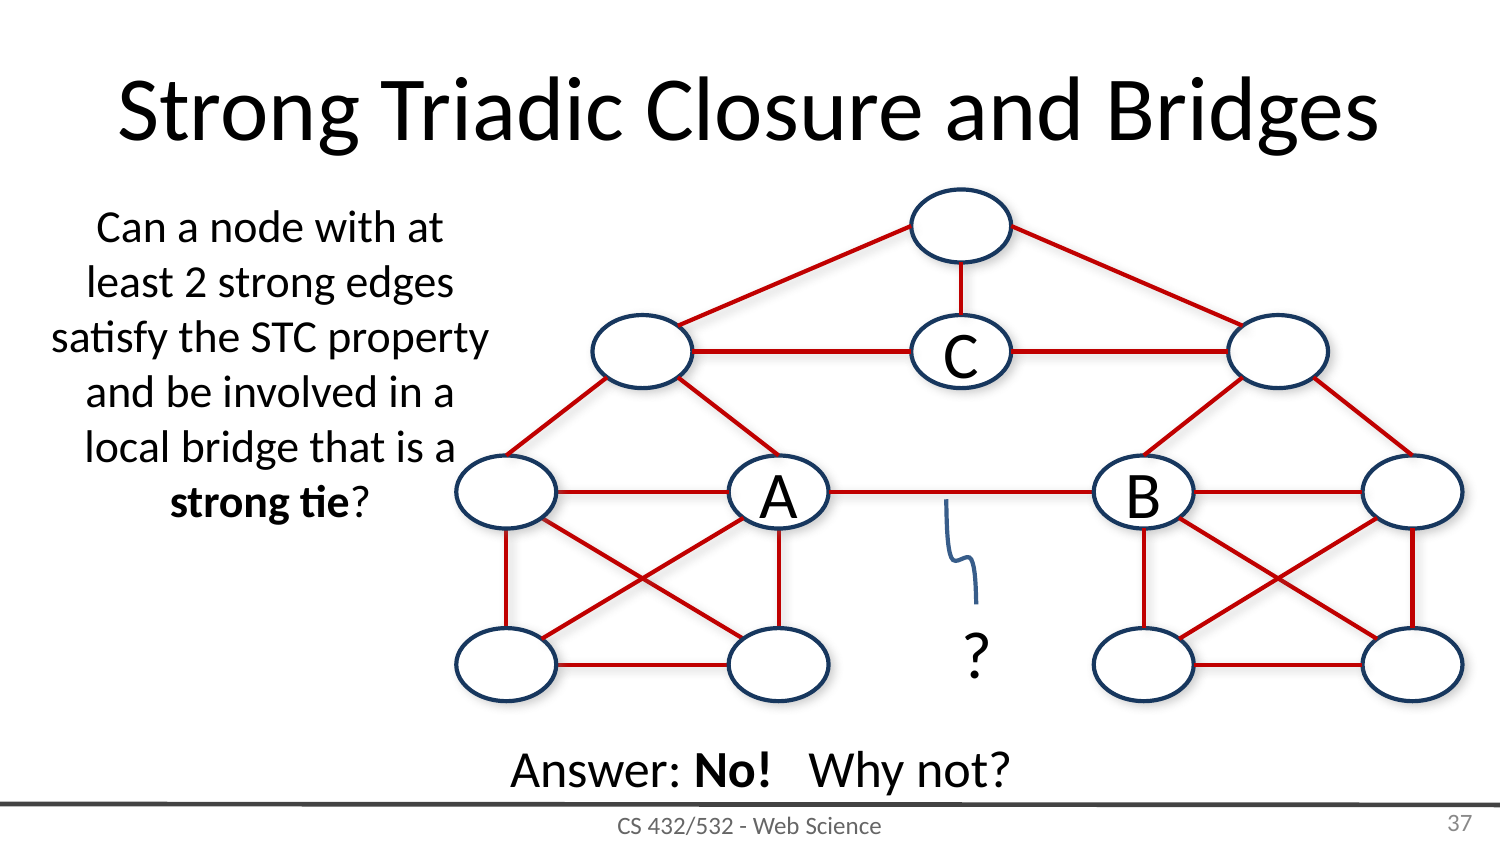

# Strong Triadic Closure and Bridges
Can a node with at least 2 strong edges satisfy the STC property and be involved in a local bridge that is a strong tie?

C

A
B

?

Answer: No!   Why not?
37